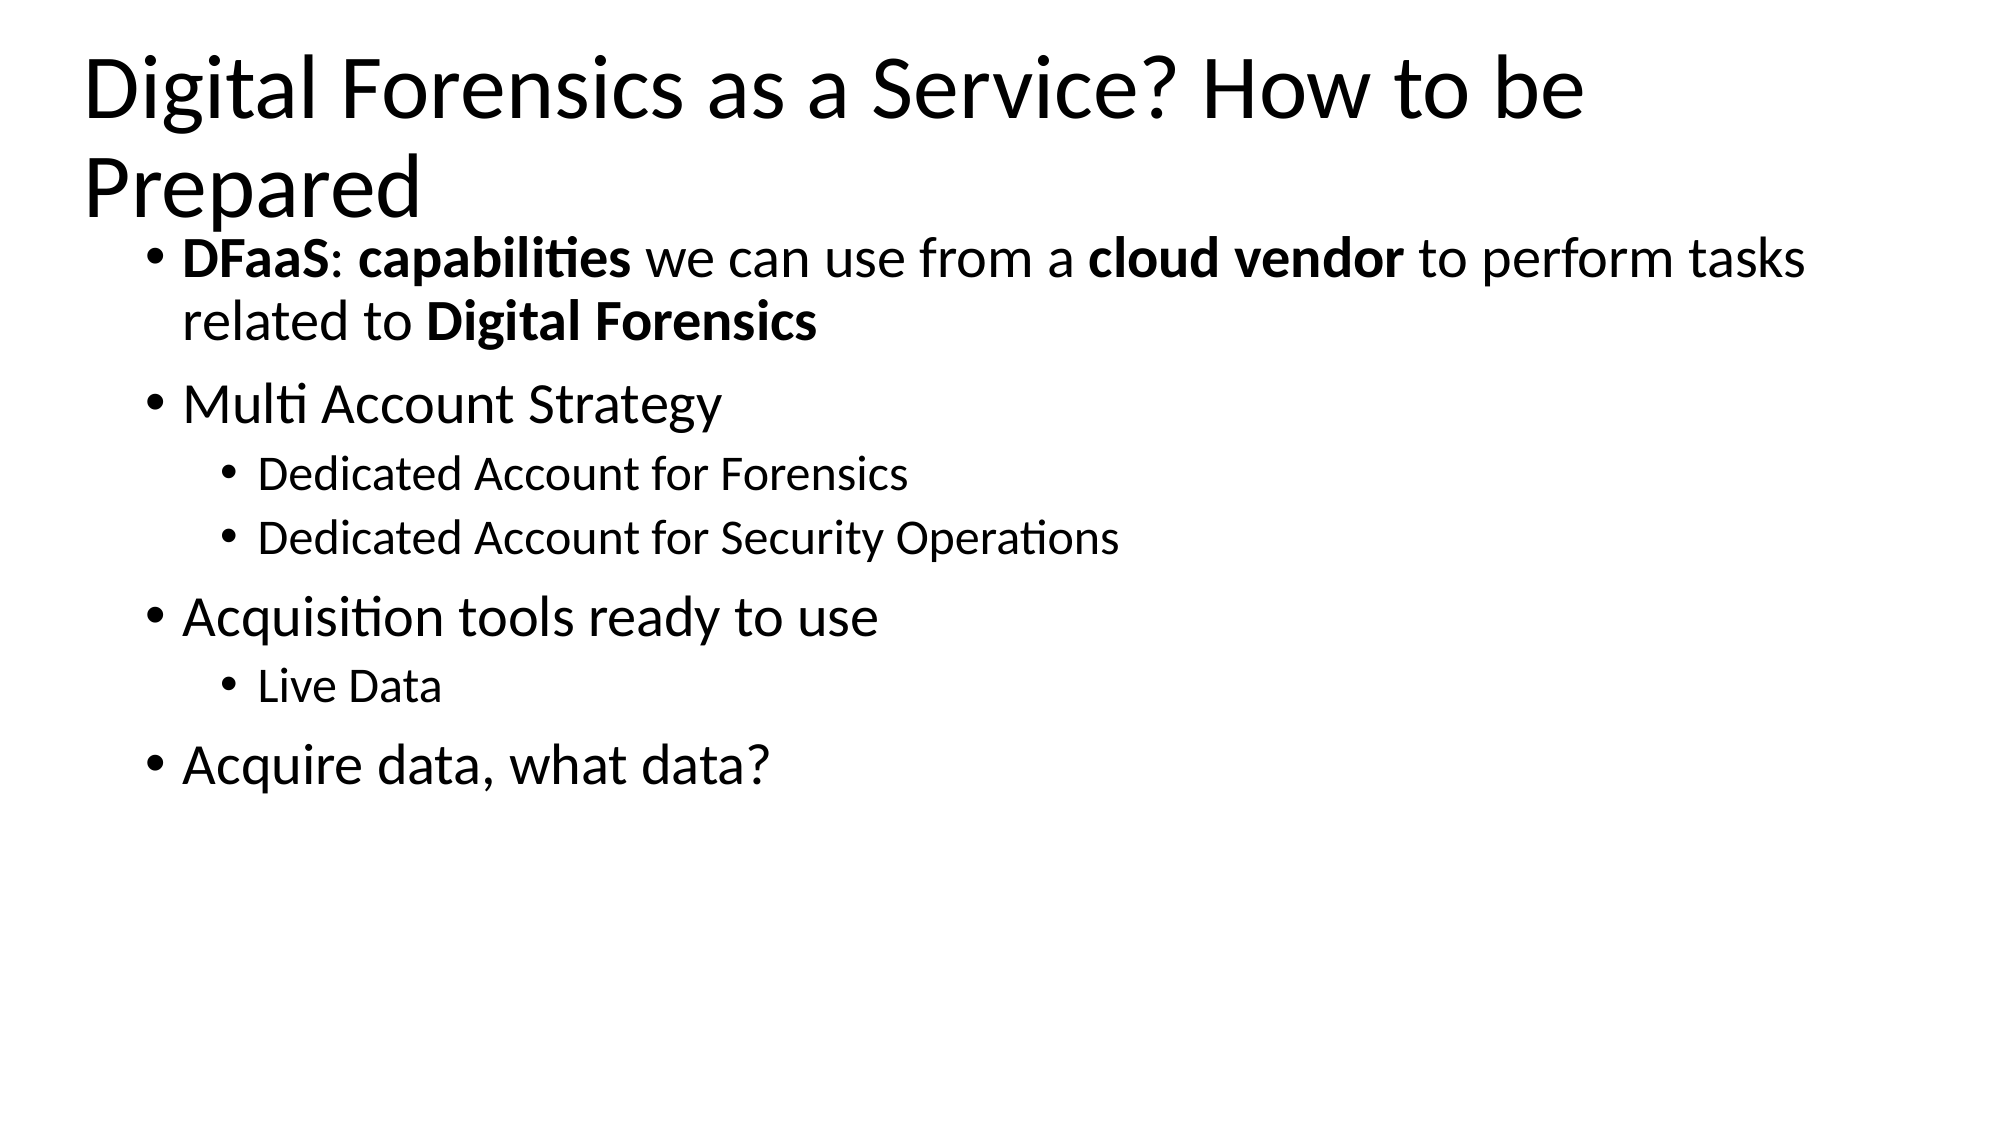

# Digital Forensics as a Service? How to be Prepared
DFaaS: capabilities we can use from a cloud vendor to perform tasks related to Digital Forensics
Multi Account Strategy
Dedicated Account for Forensics
Dedicated Account for Security Operations
Acquisition tools ready to use
Live Data
Acquire data, what data?